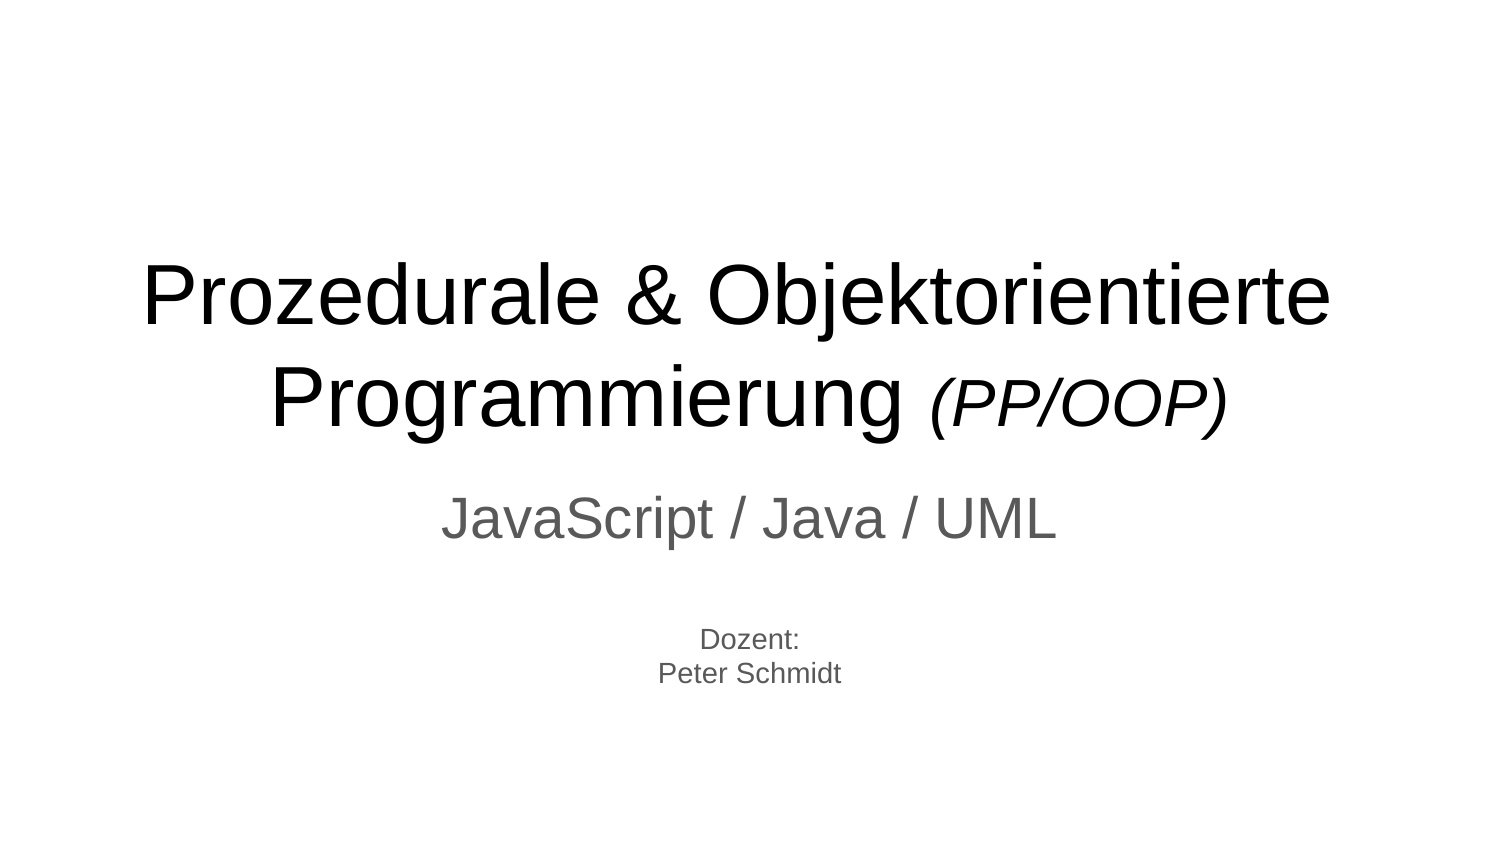

# Prozedurale & Objektorientierte
Programmierung (PP/OOP)
JavaScript / Java / UML

Dozent:
Peter Schmidt